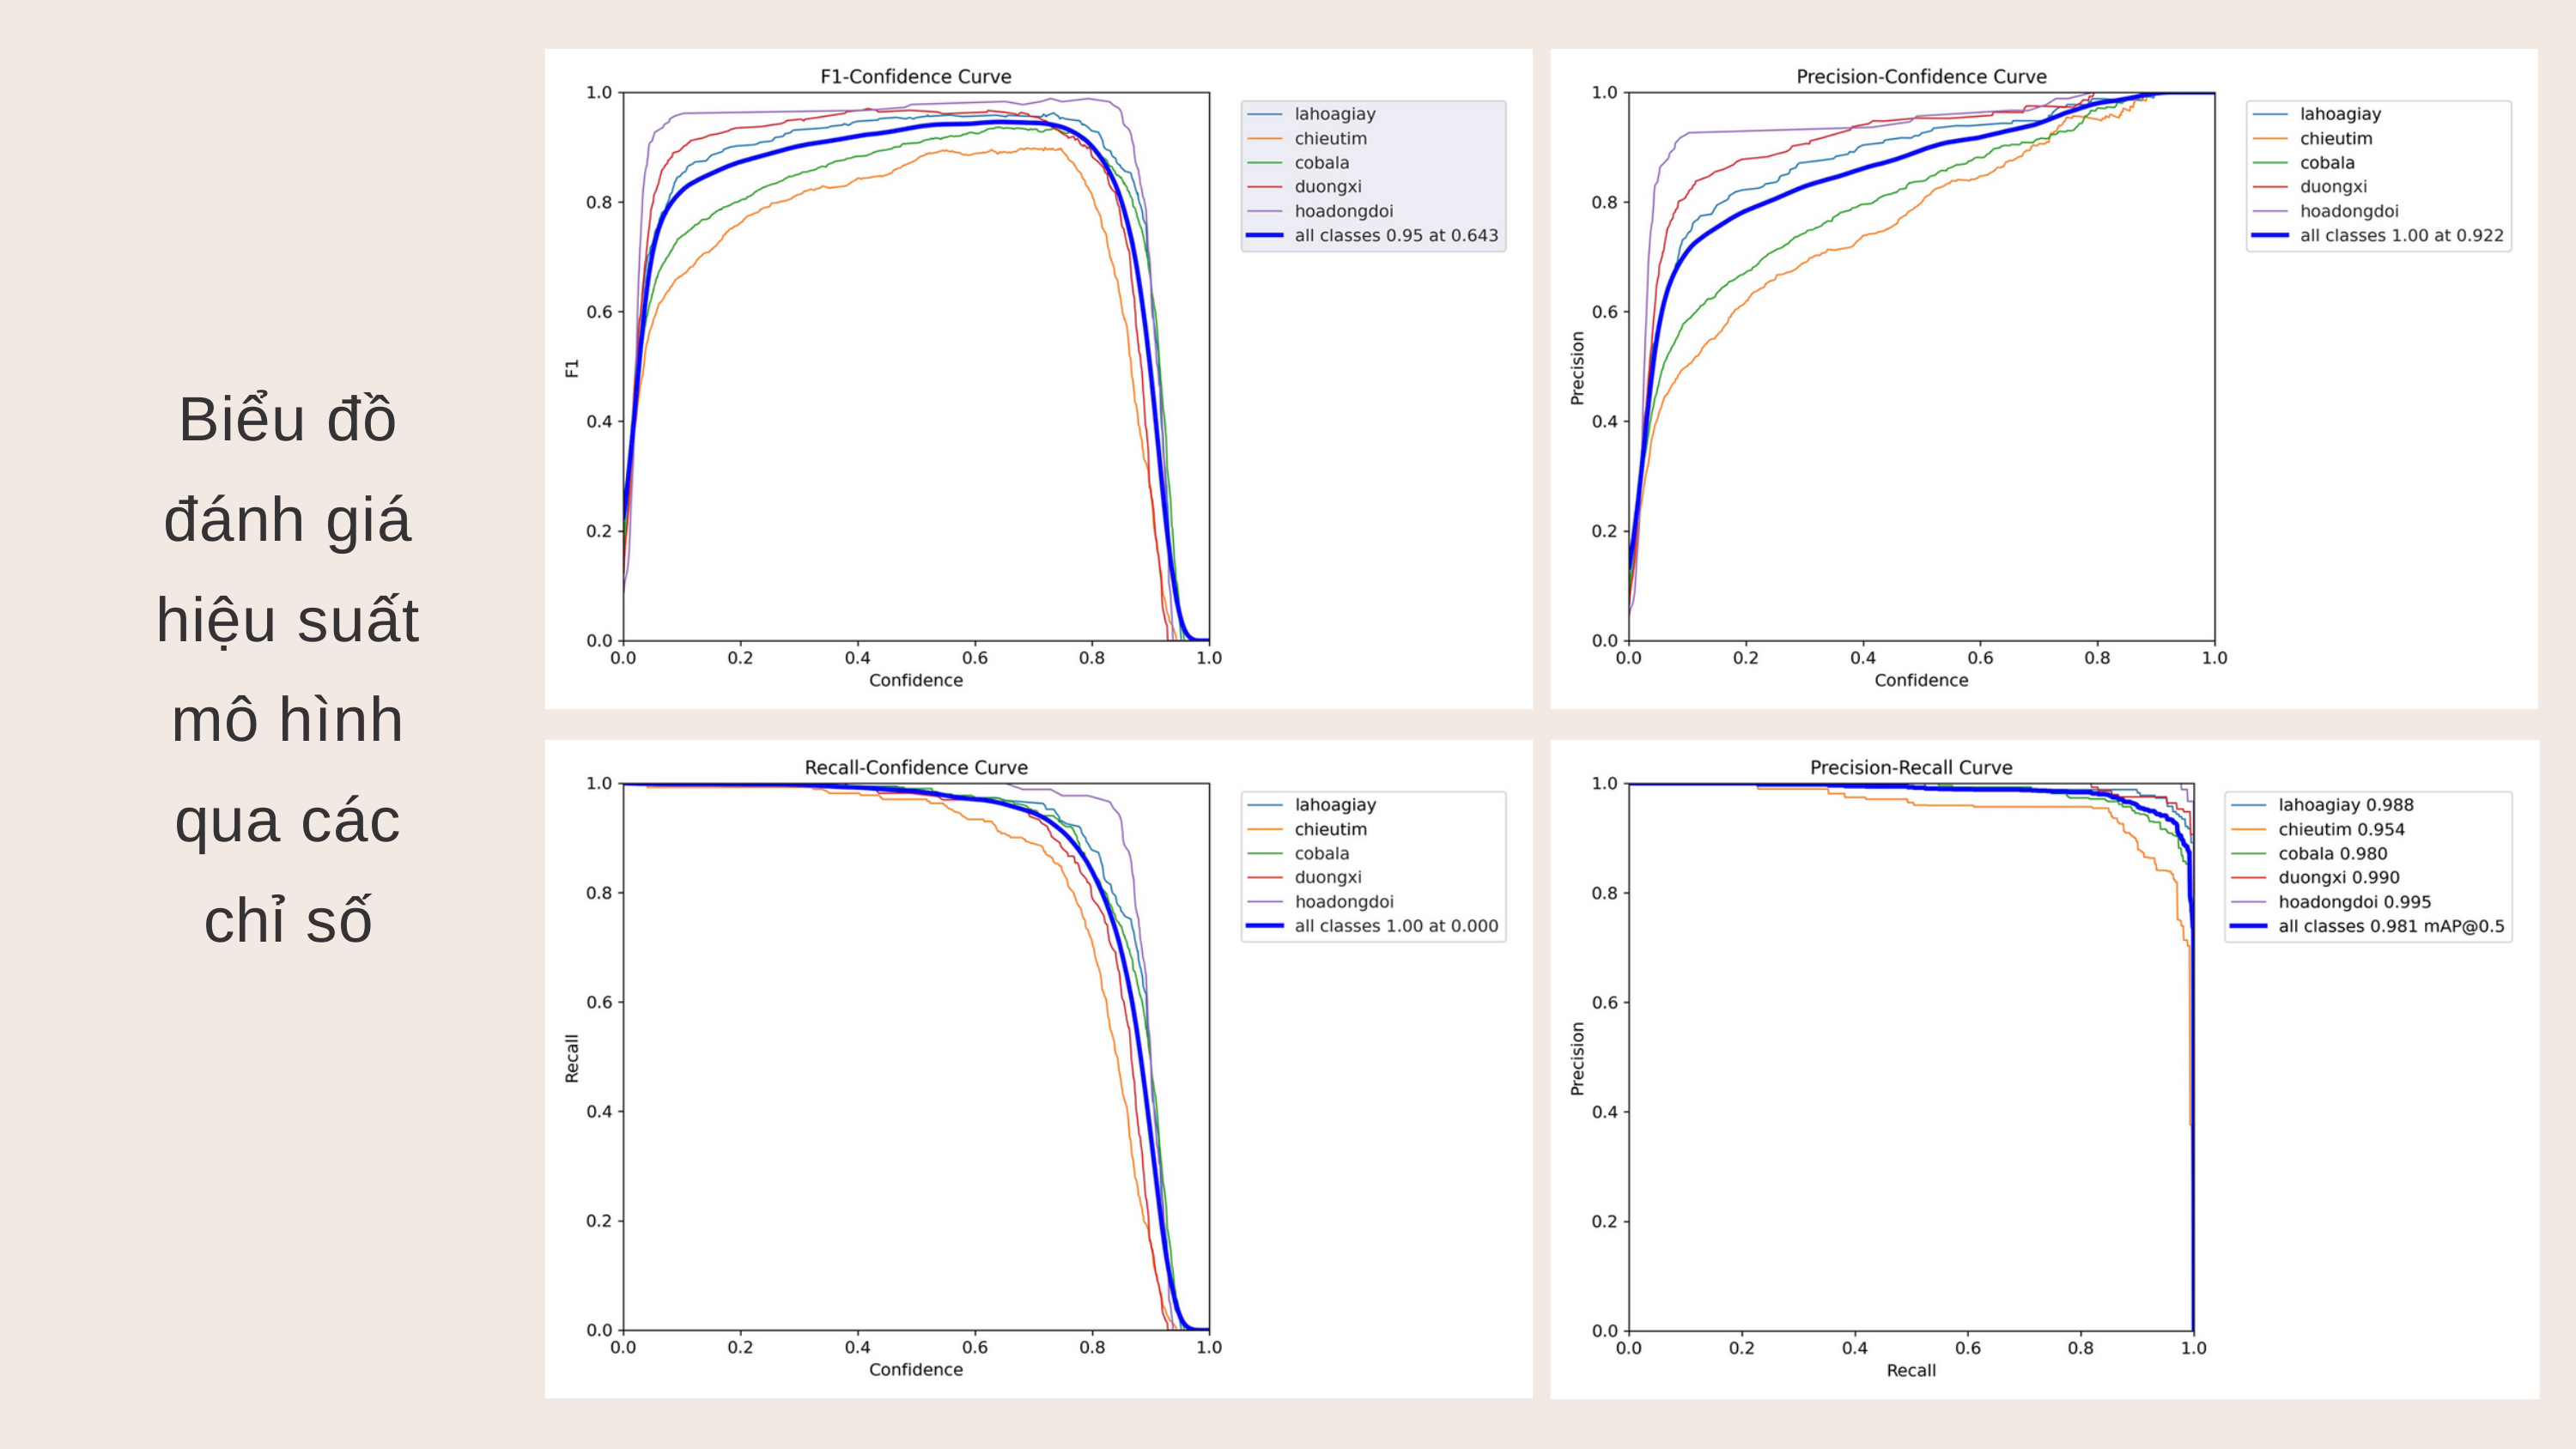

Biểu đồ đánh giá hiệu suất mô hình qua các chỉ số